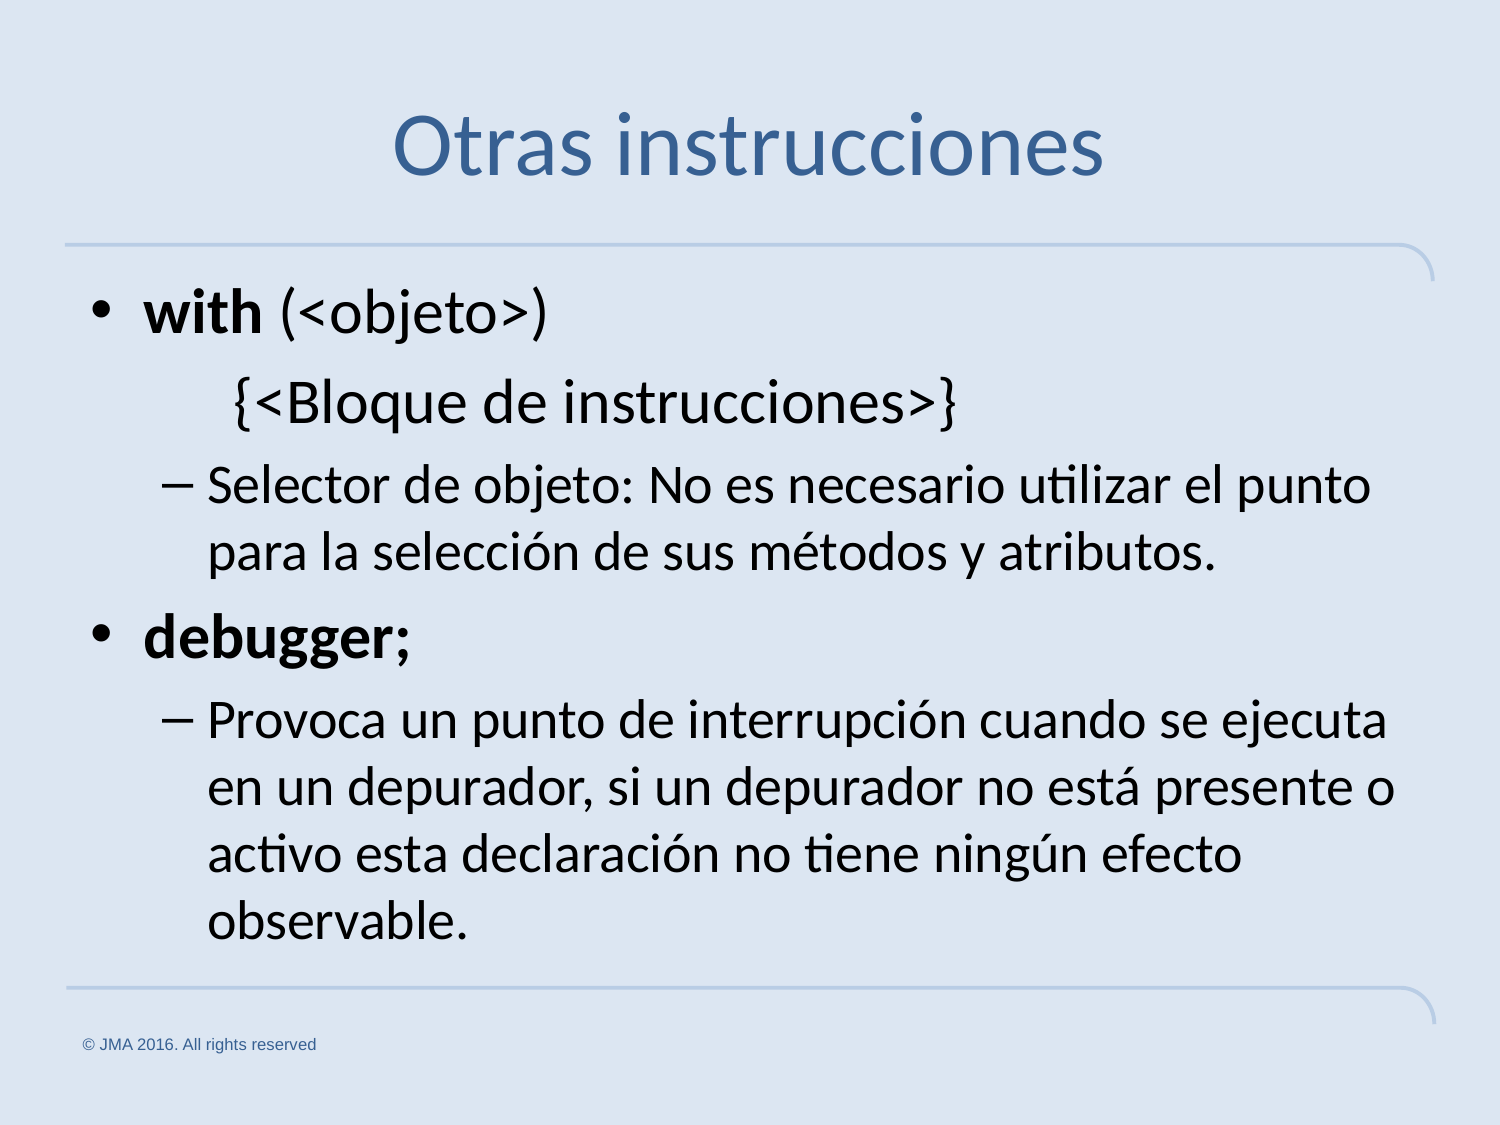

# Otras instrucciones
with (<objeto>)
	{<Bloque de instrucciones>}
Selector de objeto: No es necesario utilizar el punto para la selección de sus métodos y atributos.
debugger;
Provoca un punto de interrupción cuando se ejecuta en un depurador, si un depurador no está presente o activo esta declaración no tiene ningún efecto observable.